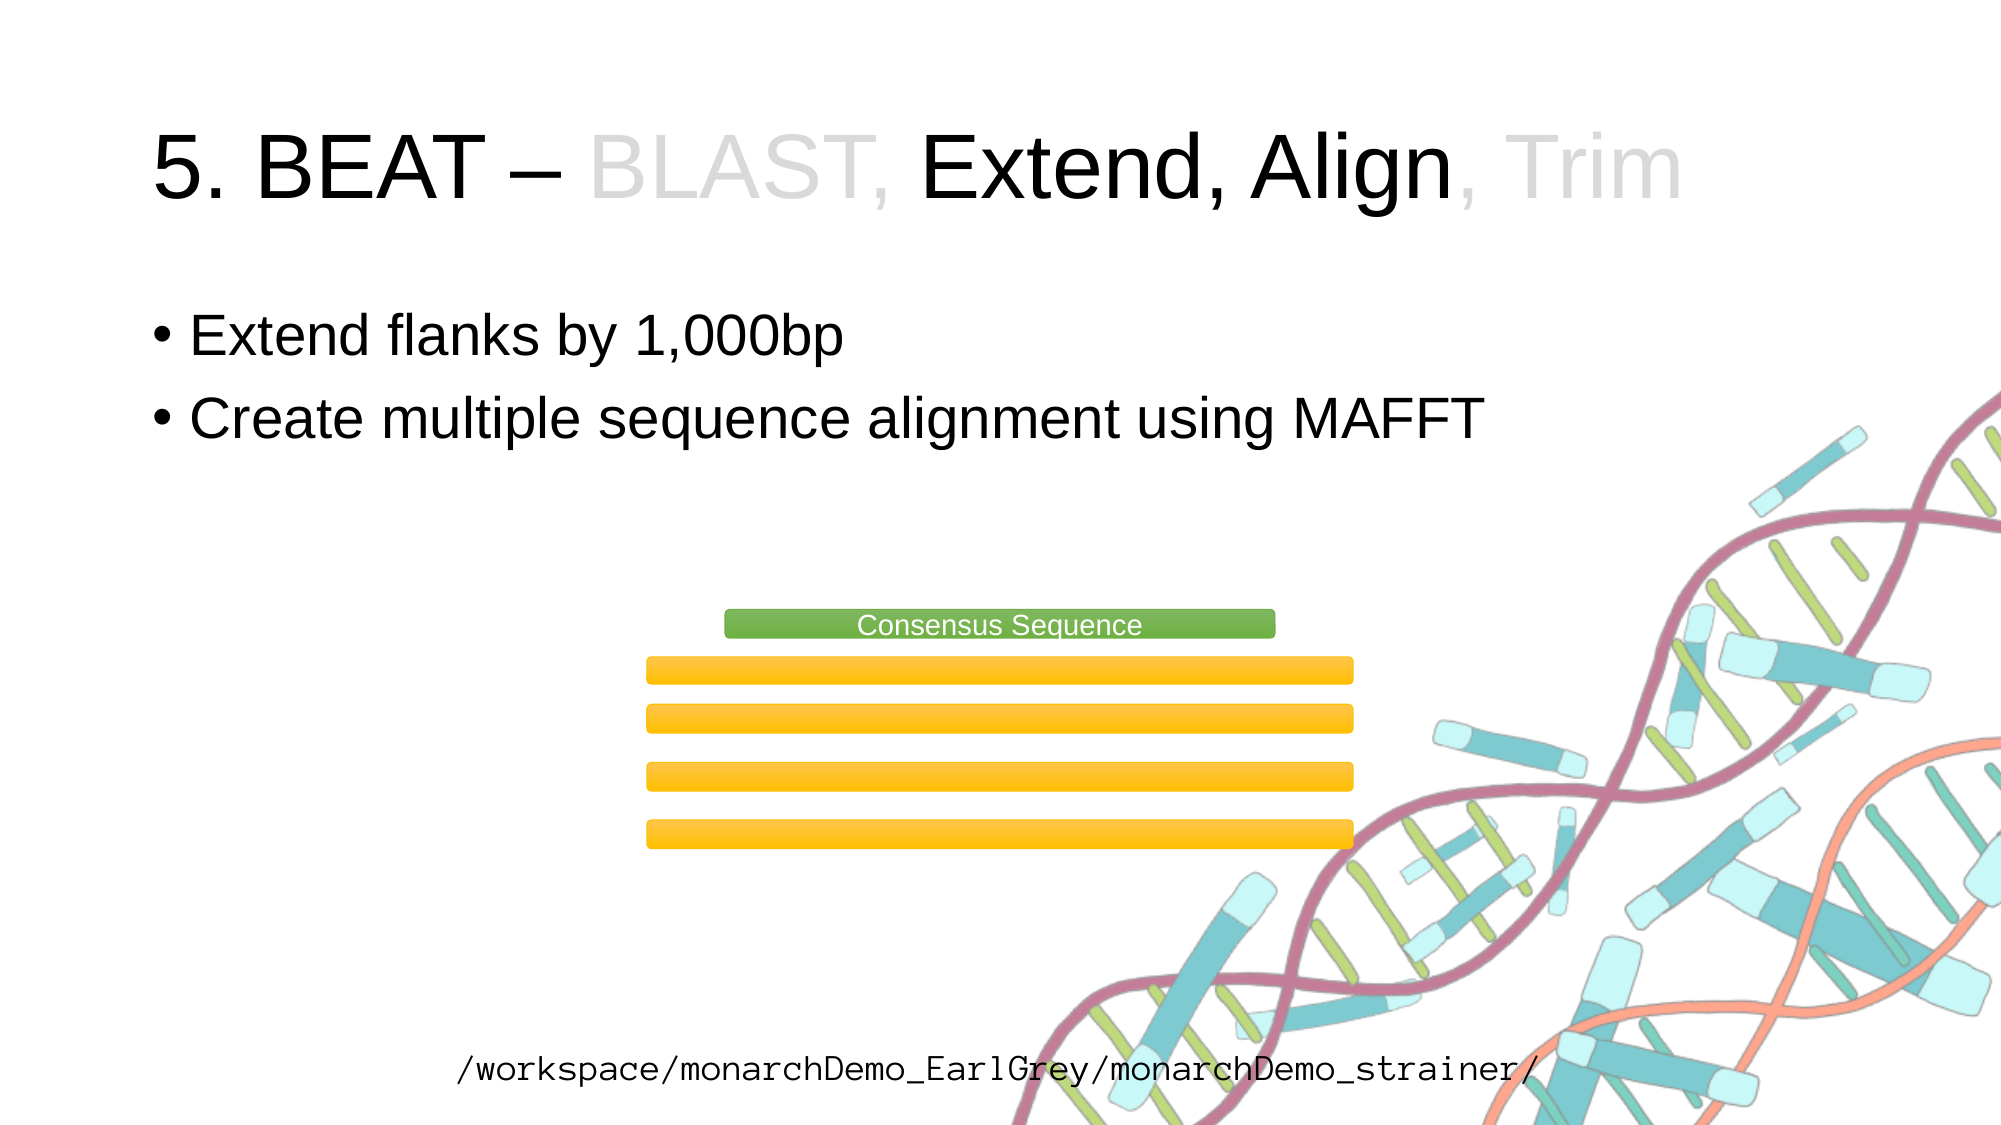

# 5. BEAT – BLAST, Extend, Align, Trim
Extend flanks by 1,000bp
Create multiple sequence alignment using MAFFT
Consensus Sequence

/workspace/monarchDemo_EarlGrey/monarchDemo_strainer/